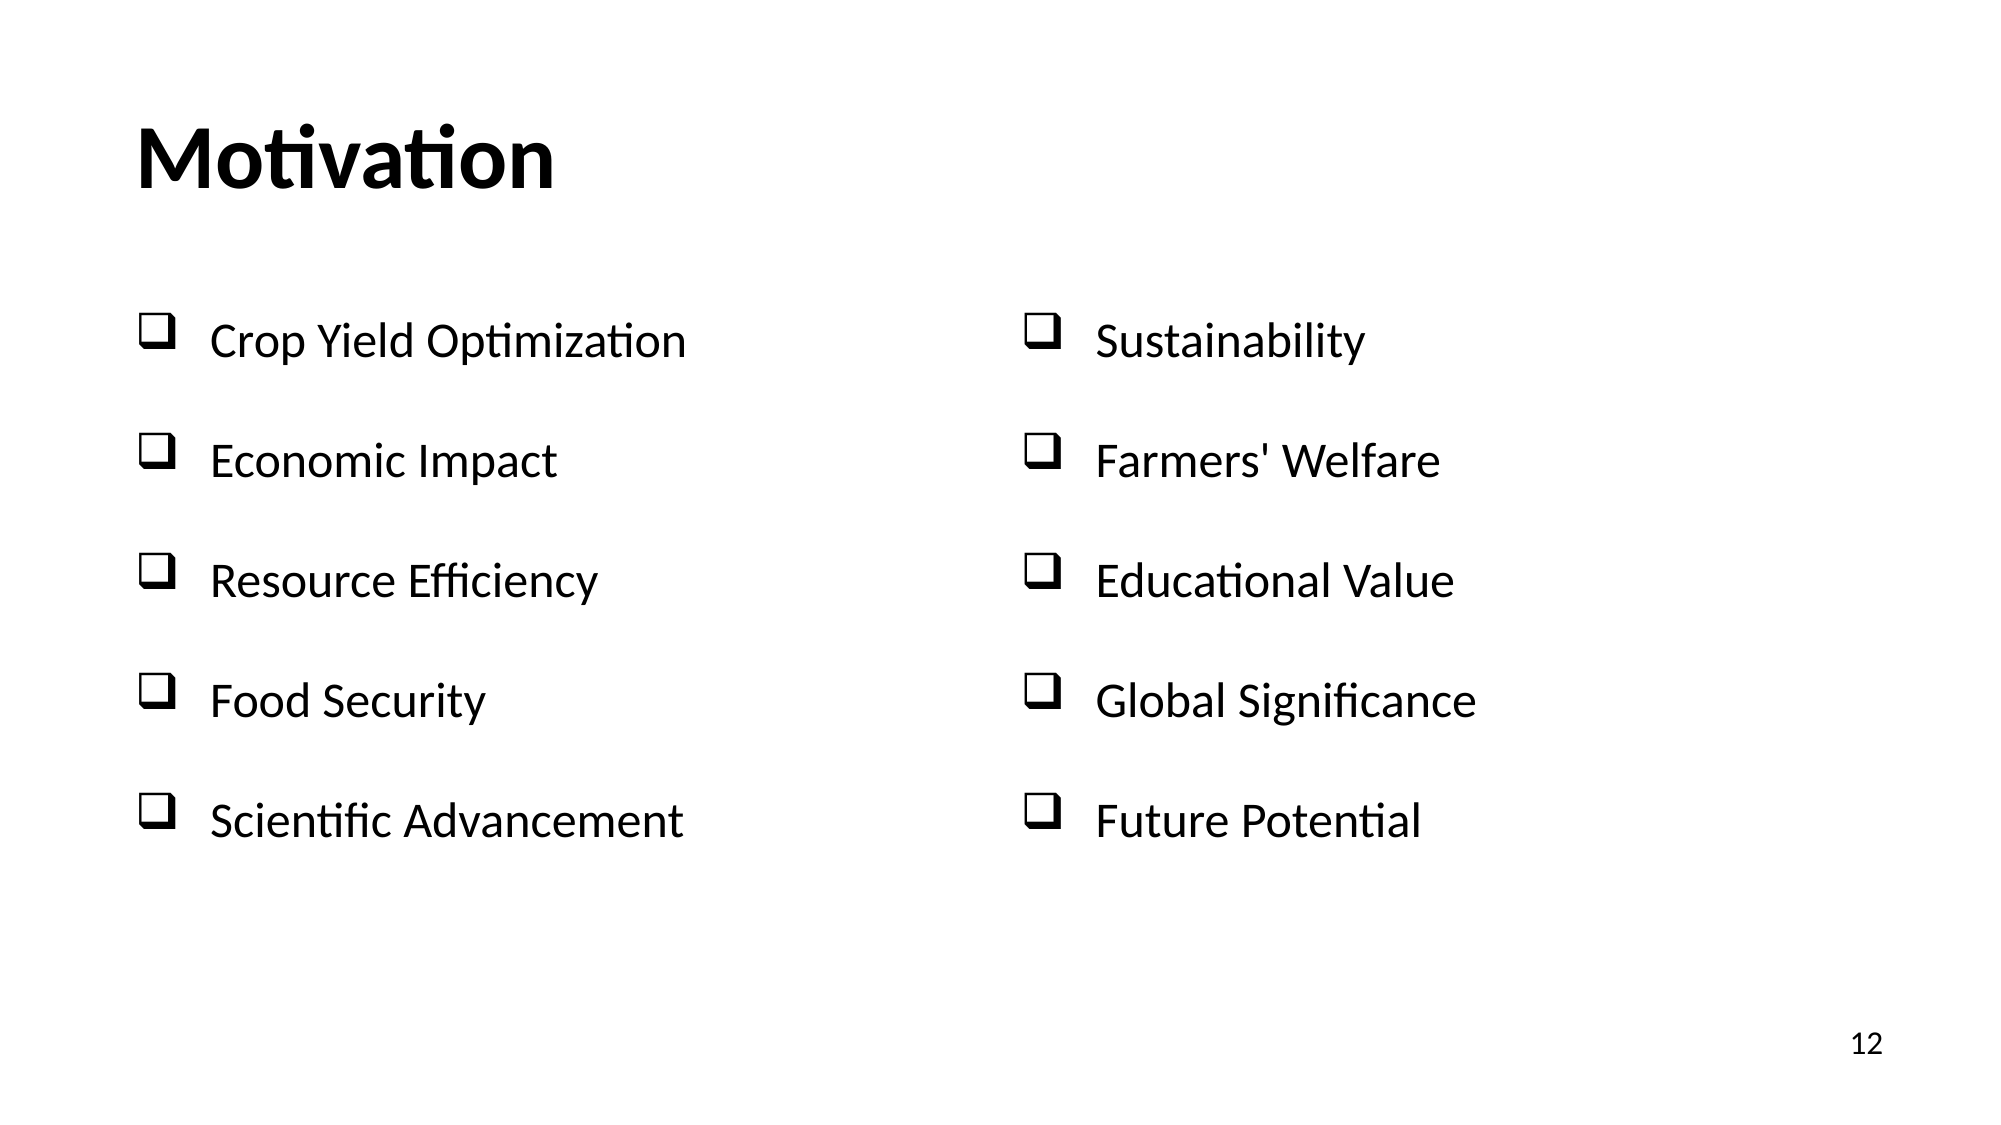

Motivation
Crop Yield Optimization

Economic Impact

Resource Efficiency

Food Security

Scientific Advancement

Sustainability

Farmers' Welfare

Educational Value

Global Significance

Future Potential
12